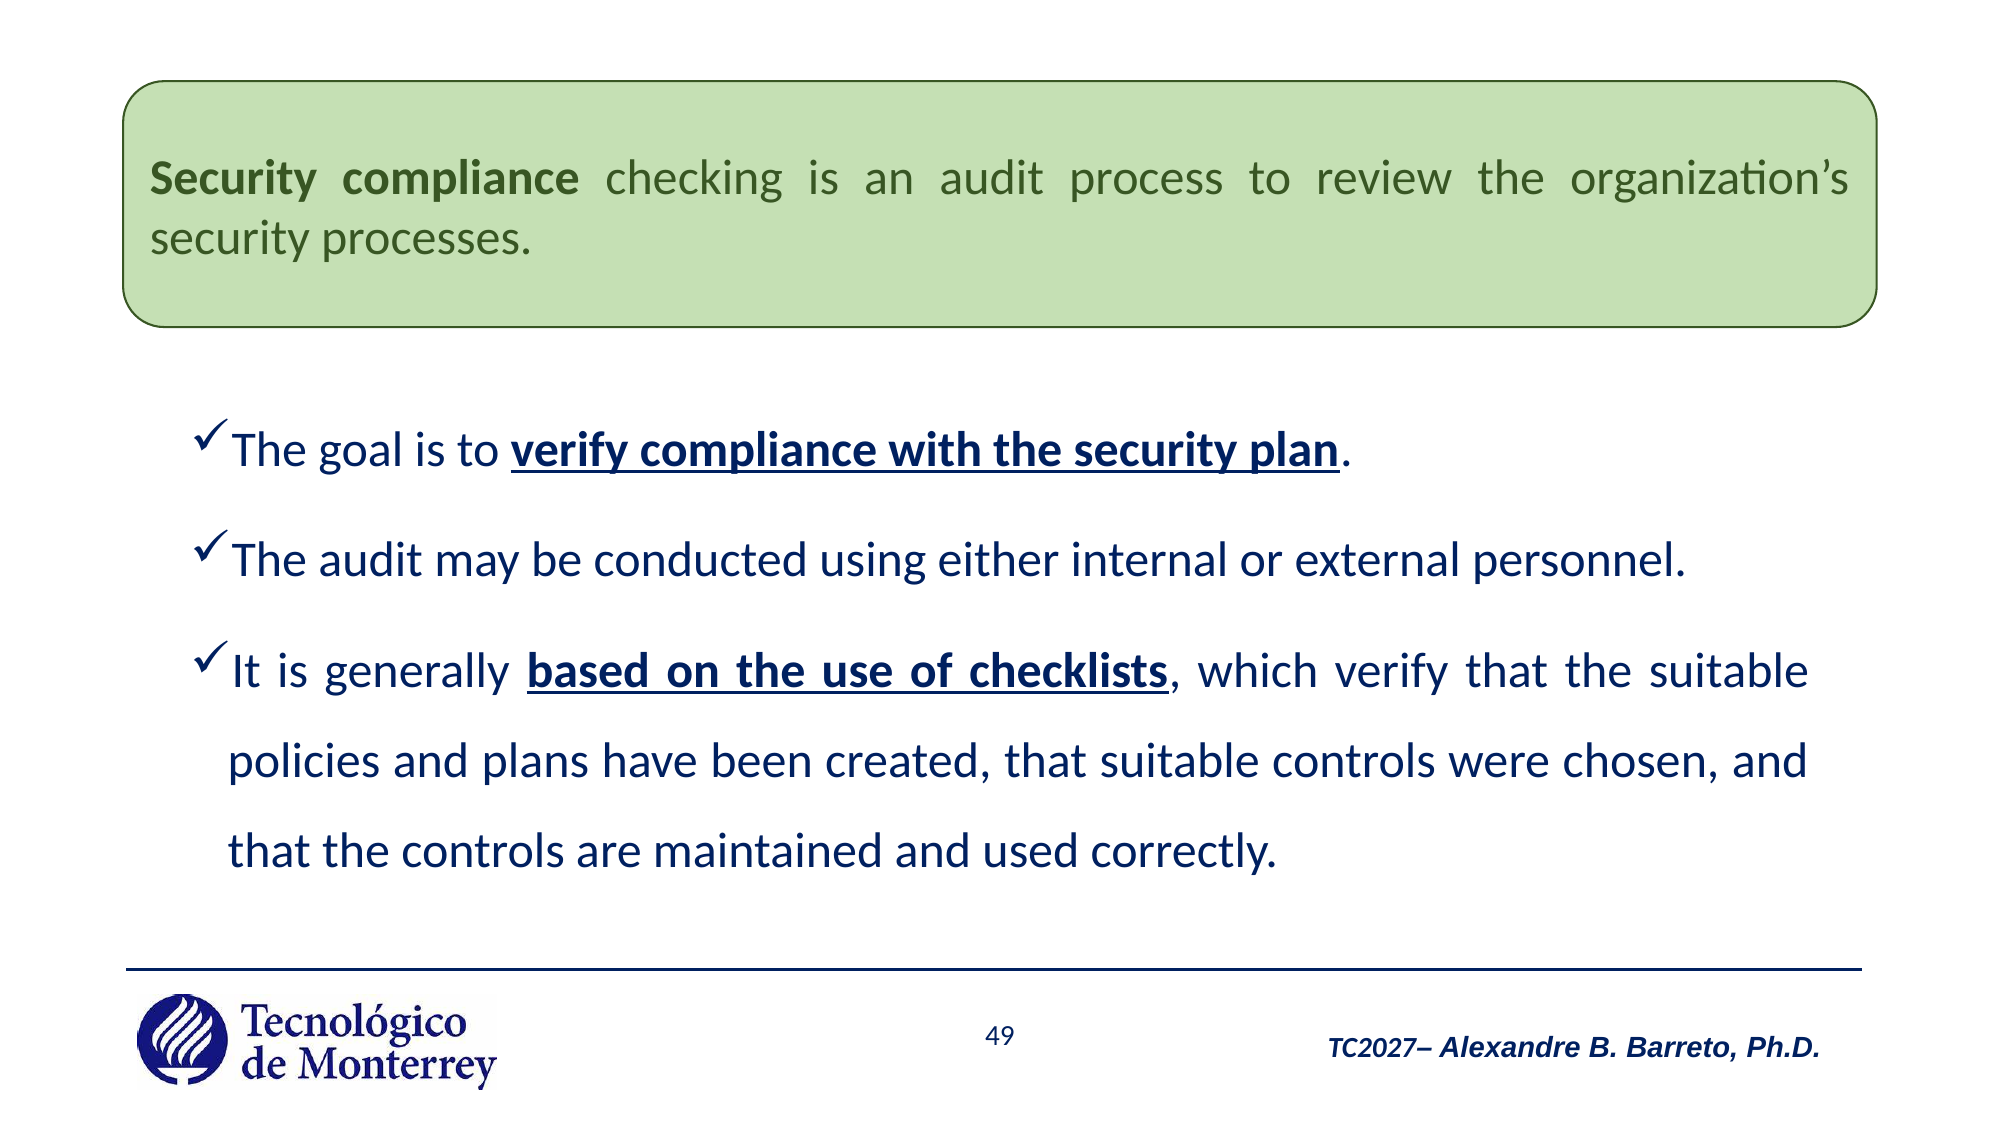

Security compliance checking is an audit process to review the organization’s security processes.
The goal is to verify compliance with the security plan.
The audit may be conducted using either internal or external personnel.
It is generally based on the use of checklists, which verify that the suitable policies and plans have been created, that suitable controls were chosen, and that the controls are maintained and used correctly.